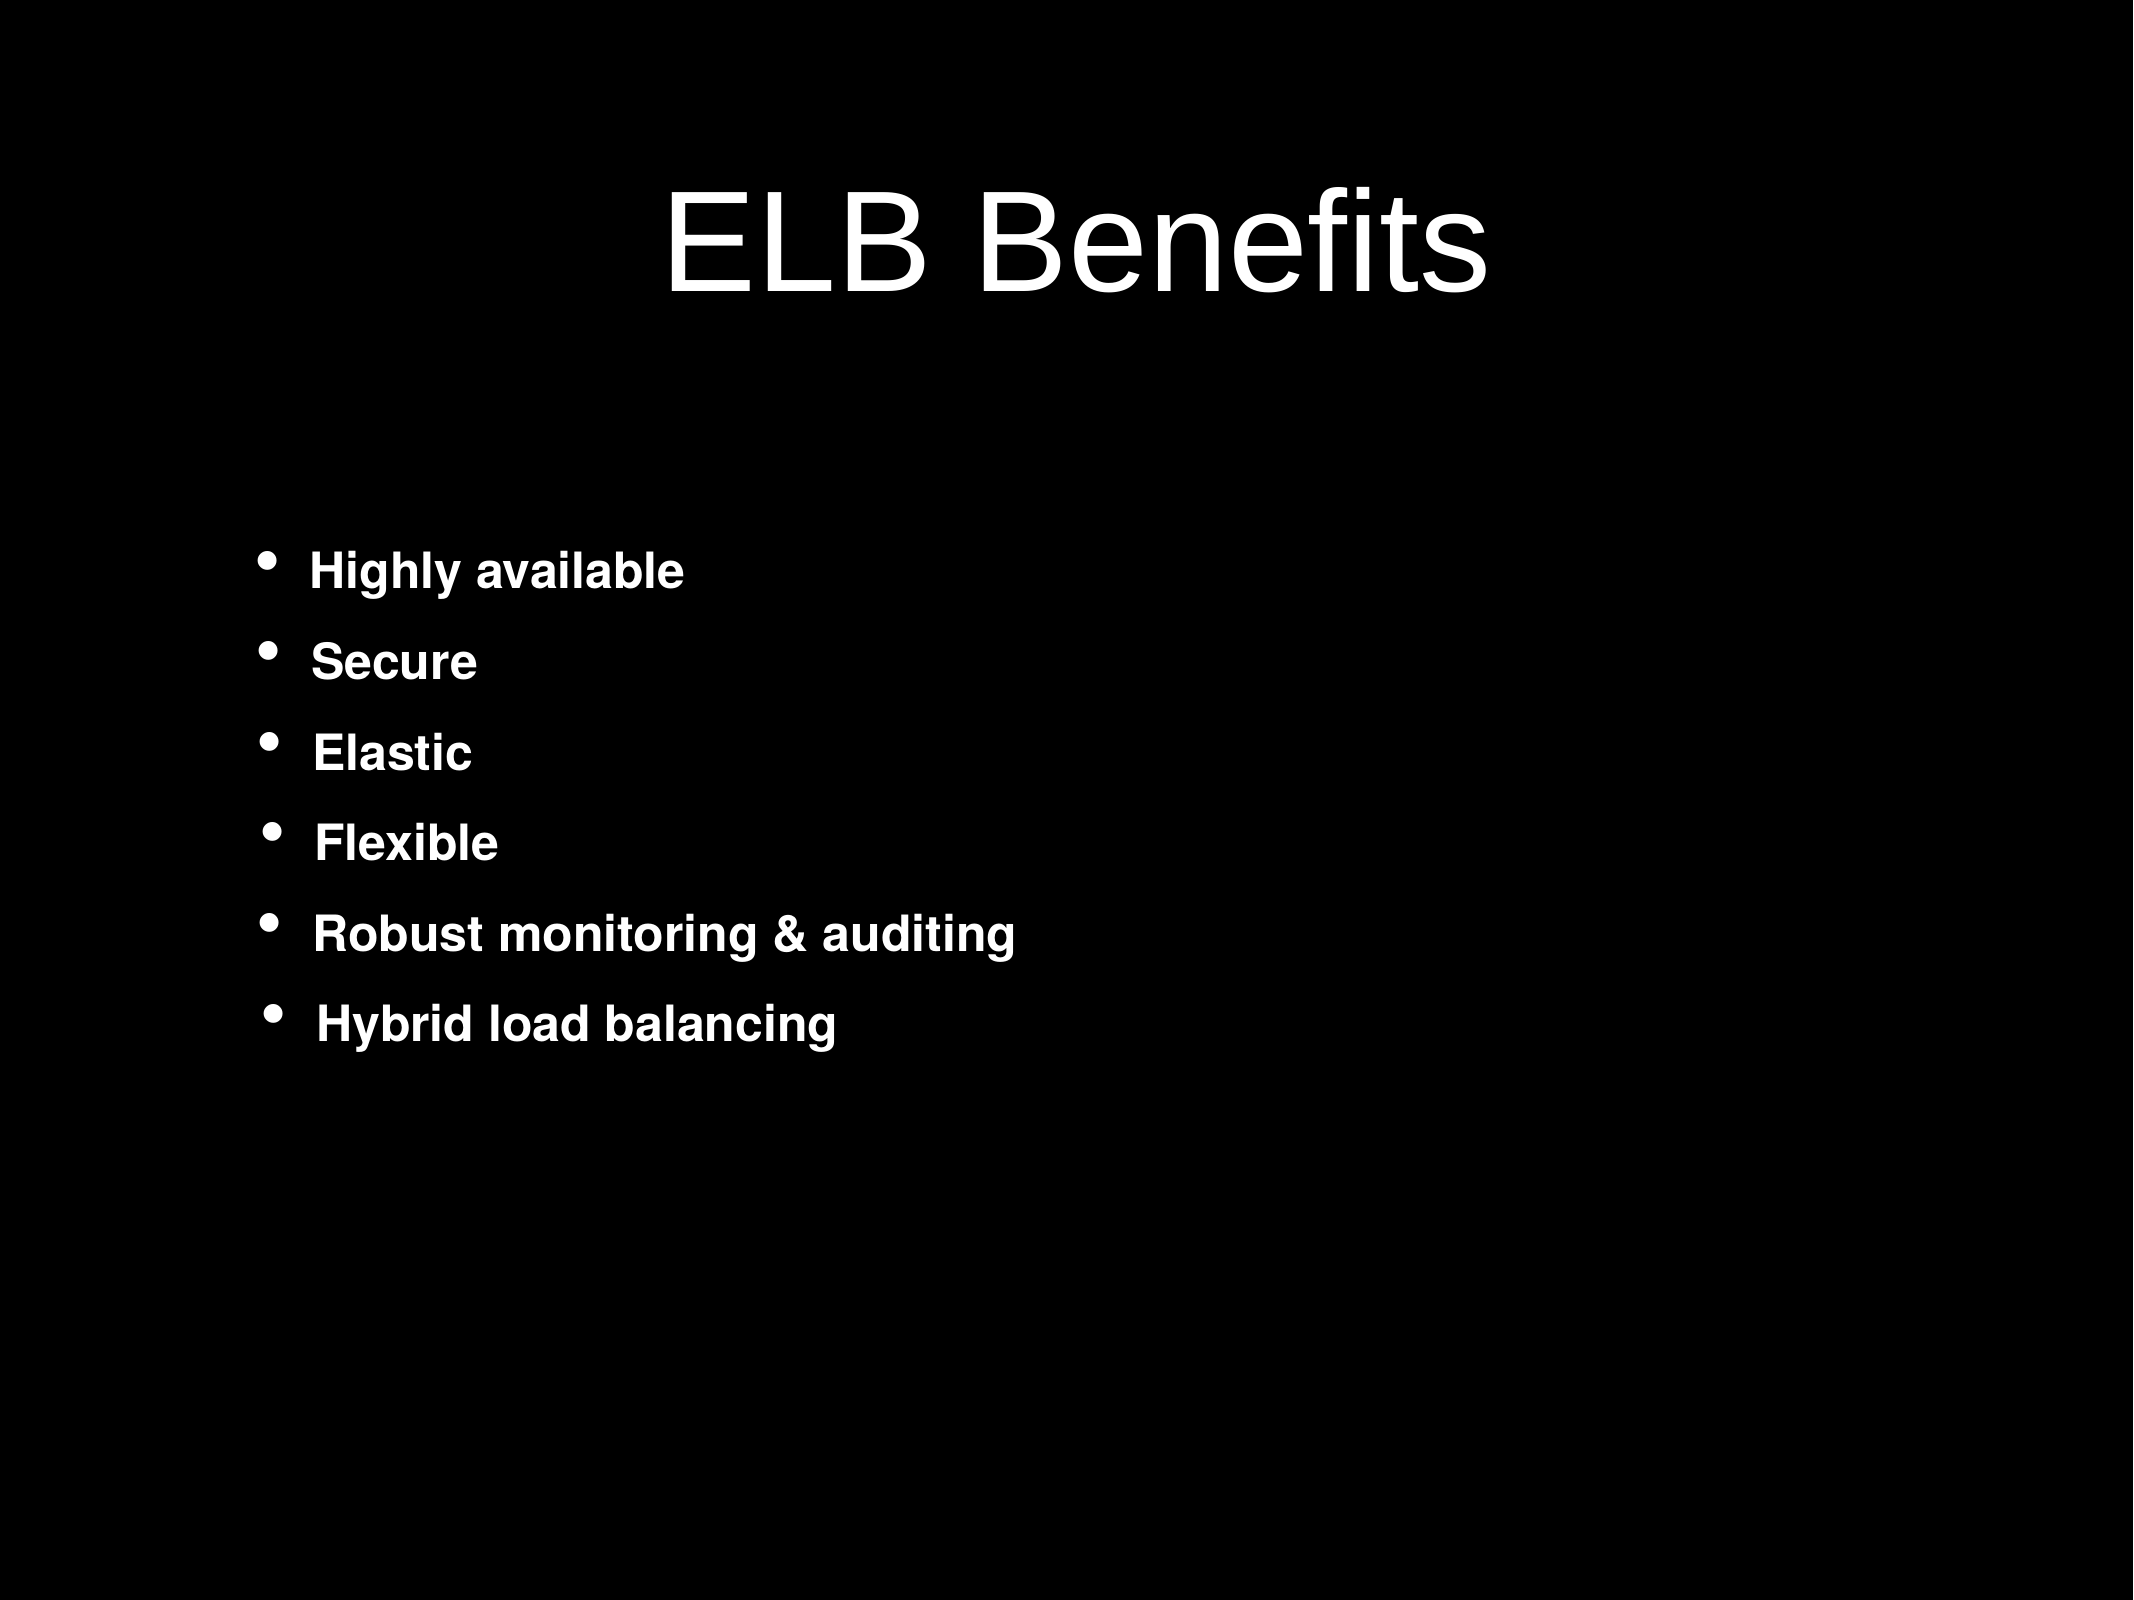

ELB Benefits
Highly available
Secure
Elastic
Flexible
Robust monitoring & auditing
Hybrid load balancing